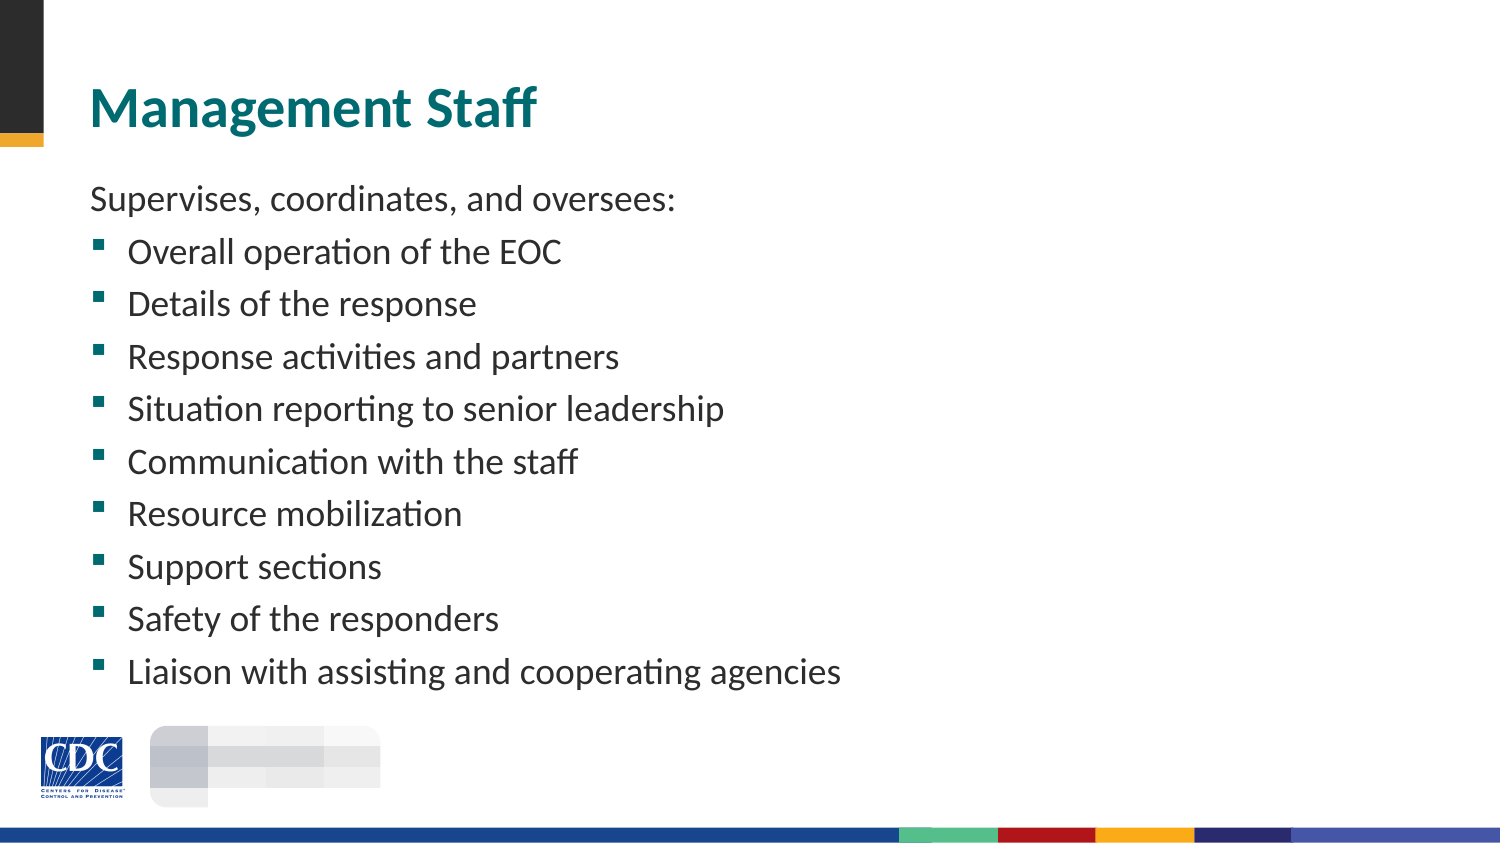

# Management Staff
Supervises, coordinates, and oversees:
Overall operation of the EOC
Details of the response
Response activities and partners
Situation reporting to senior leadership
Communication with the staff
Resource mobilization
Support sections
Safety of the responders
Liaison with assisting and cooperating agencies